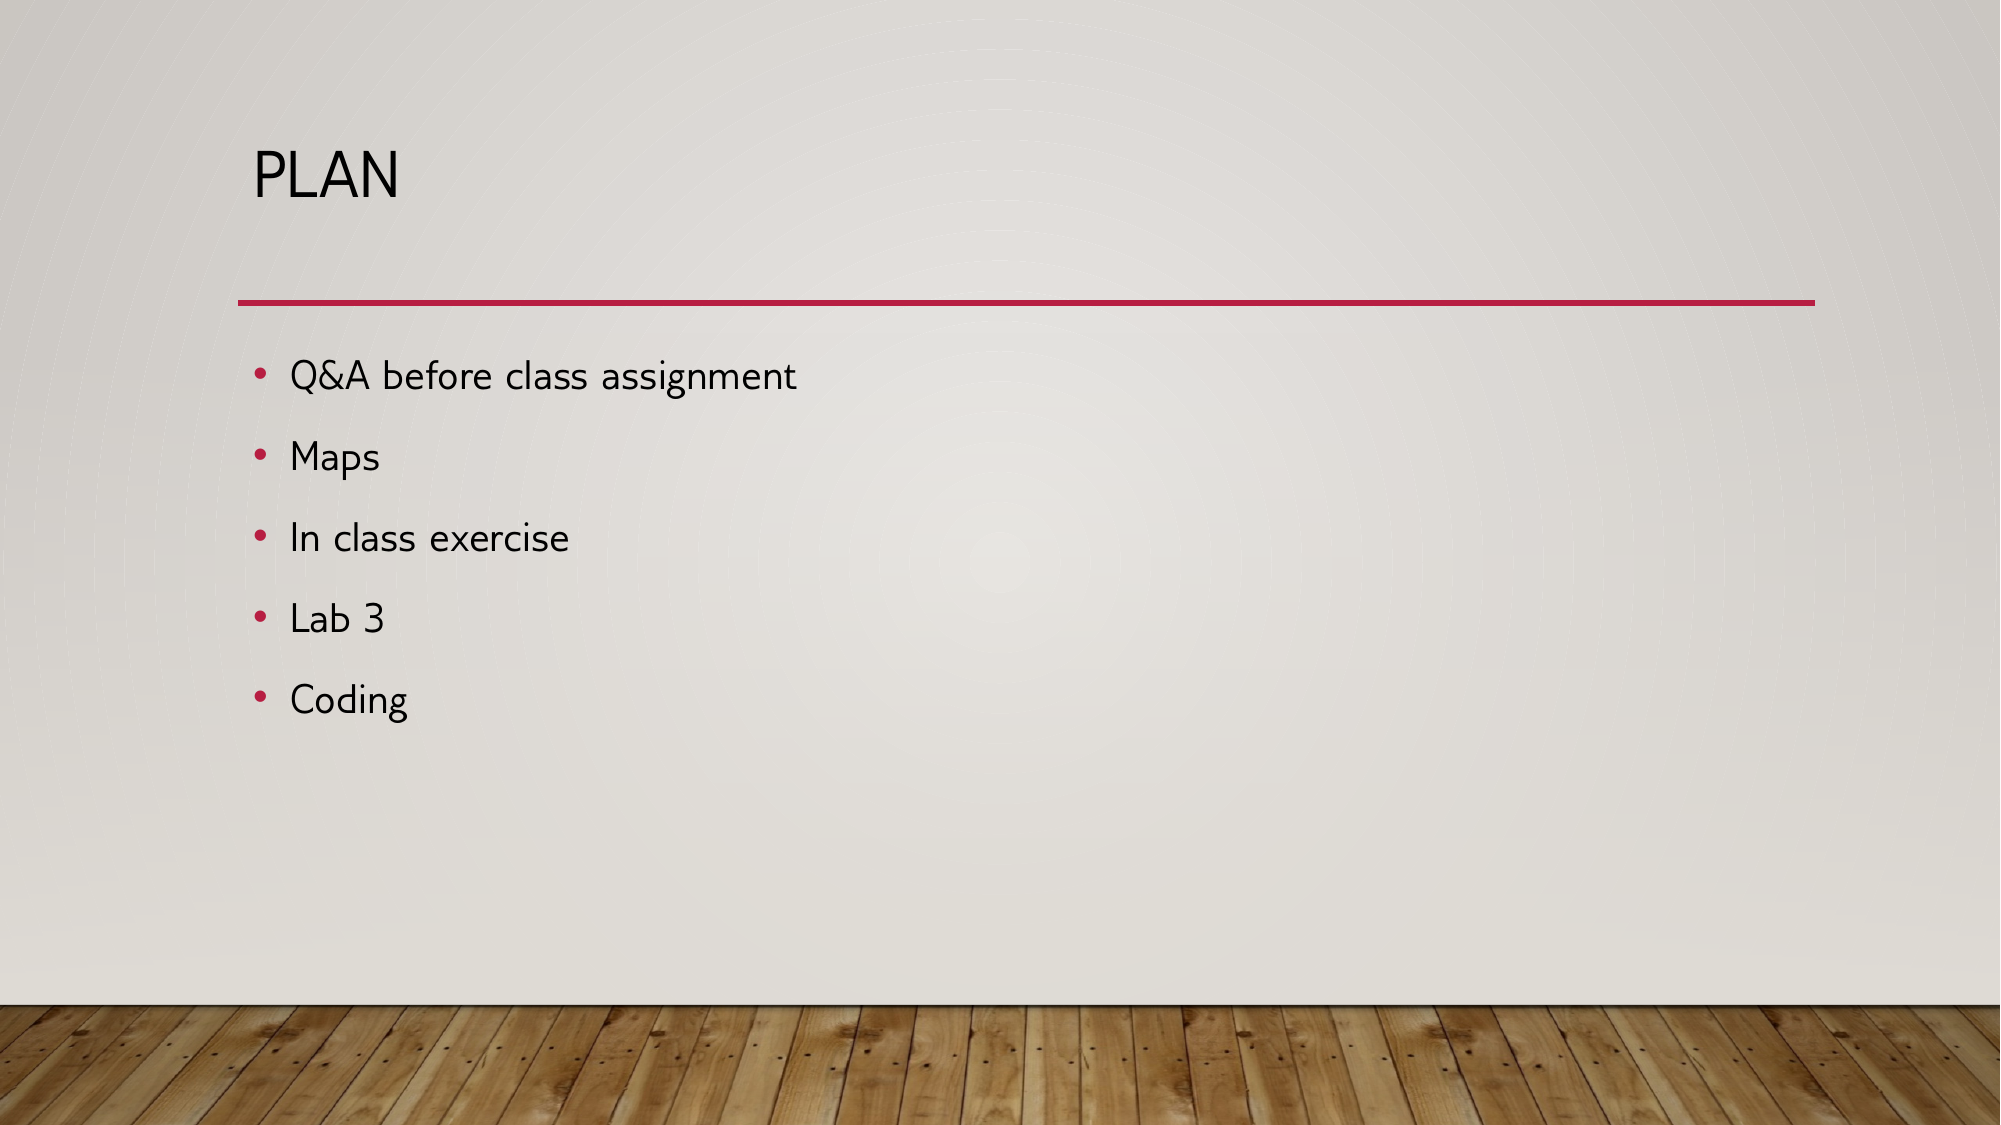

# PLAN
Q&A before class assignment
Maps
In class exercise
Lab 3
Coding